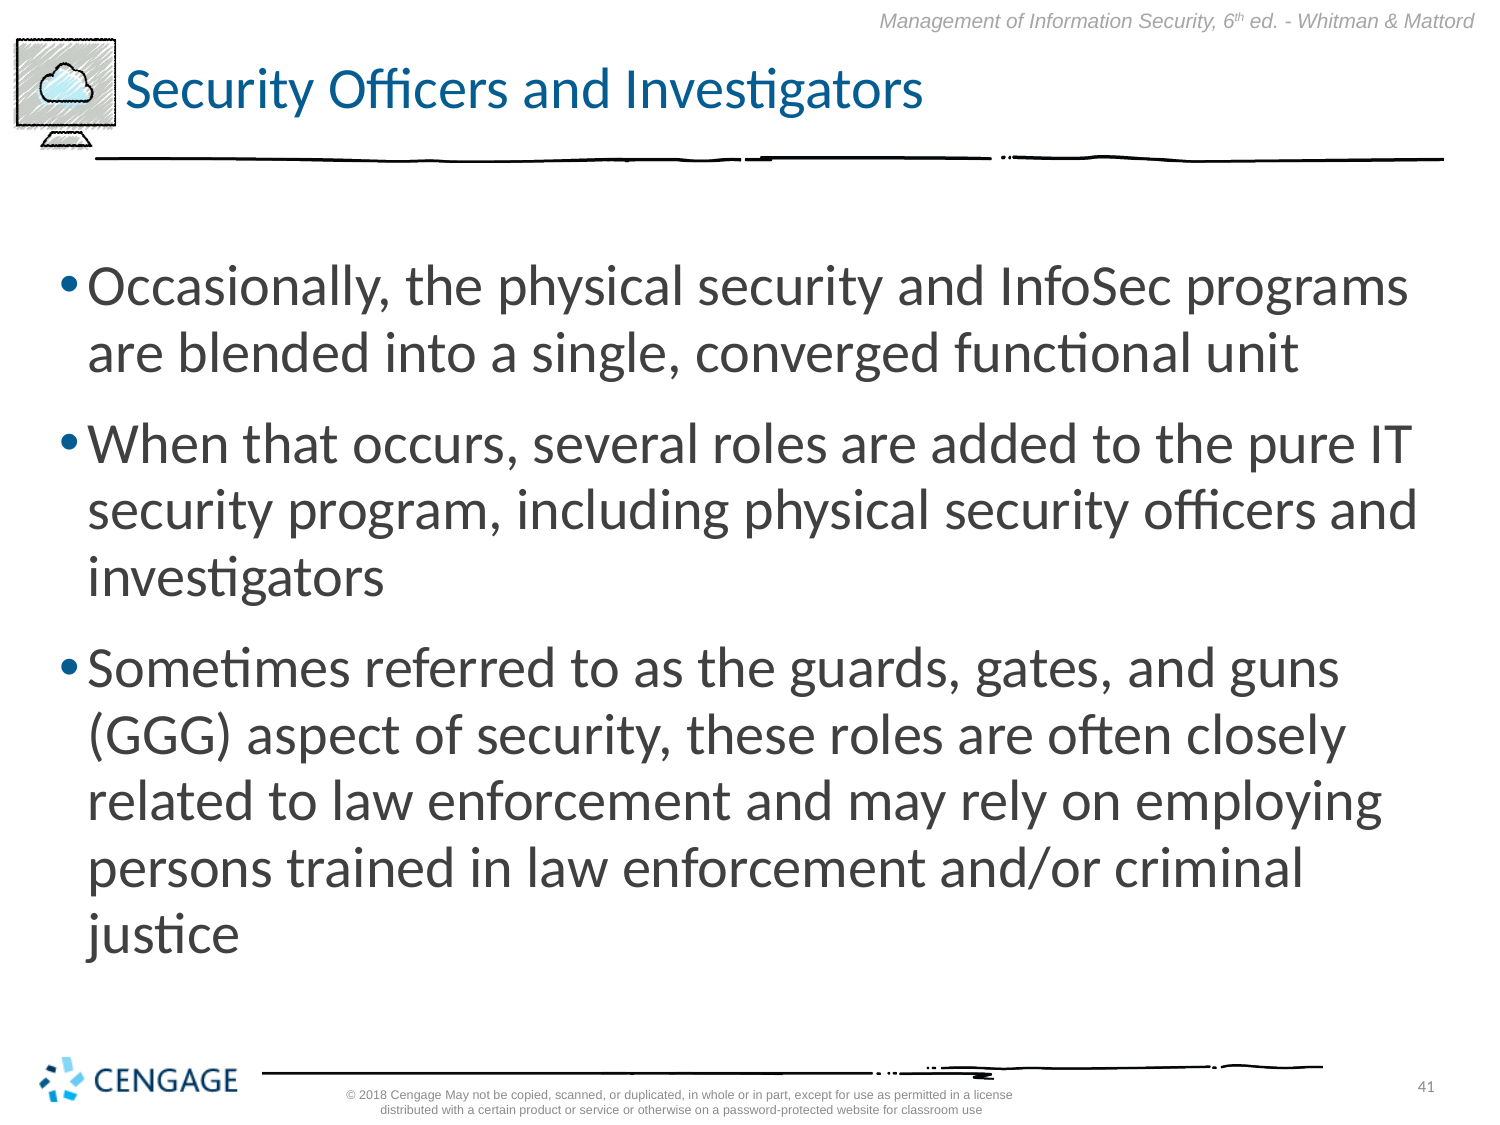

# Security Officers and Investigators
Occasionally, the physical security and InfoSec programs are blended into a single, converged functional unit
When that occurs, several roles are added to the pure IT security program, including physical security officers and investigators
Sometimes referred to as the guards, gates, and guns (GGG) aspect of security, these roles are often closely related to law enforcement and may rely on employing persons trained in law enforcement and/or criminal justice